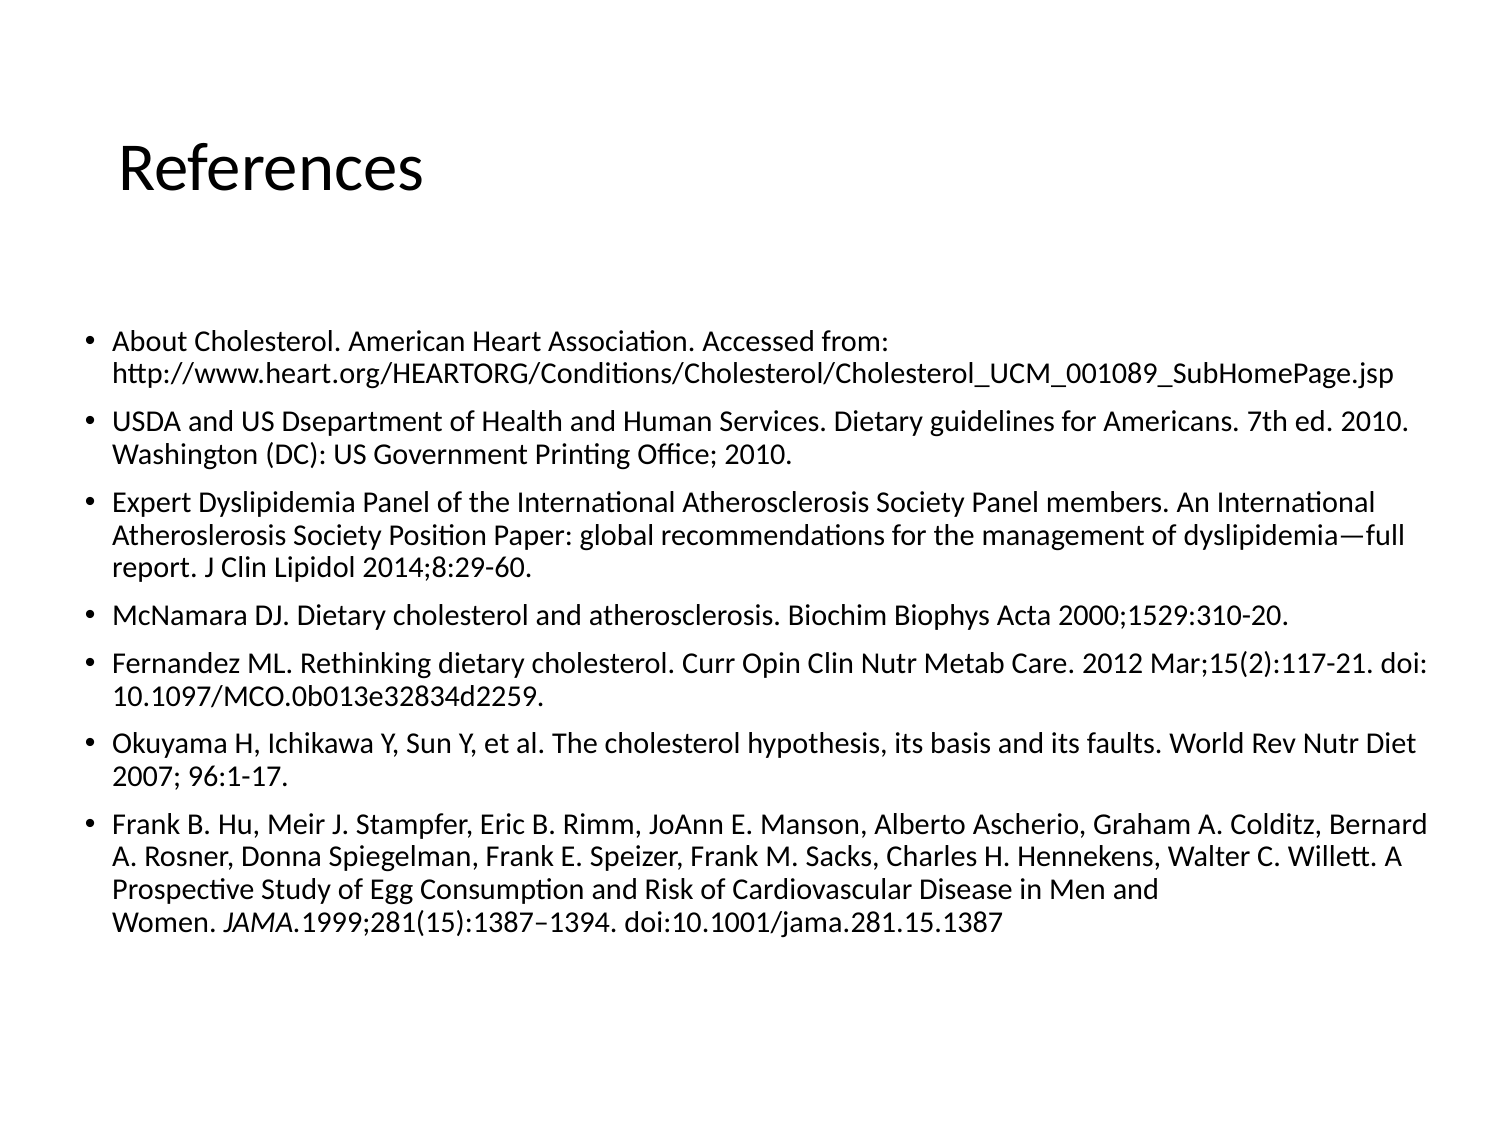

# References
About Cholesterol. American Heart Association. Accessed from: http://www.heart.org/HEARTORG/Conditions/Cholesterol/Cholesterol_UCM_001089_SubHomePage.jsp
USDA and US Dsepartment of Health and Human Services. Dietary guidelines for Americans. 7th ed. 2010. Washington (DC): US Government Printing Office; 2010.
Expert Dyslipidemia Panel of the International Atherosclerosis Society Panel members. An International Atheroslerosis Society Position Paper: global recommendations for the management of dyslipidemia—full report. J Clin Lipidol 2014;8:29-60.
McNamara DJ. Dietary cholesterol and atherosclerosis. Biochim Biophys Acta 2000;1529:310-20.
Fernandez ML. Rethinking dietary cholesterol. Curr Opin Clin Nutr Metab Care. 2012 Mar;15(2):117-21. doi: 10.1097/MCO.0b013e32834d2259.
Okuyama H, Ichikawa Y, Sun Y, et al. The cholesterol hypothesis, its basis and its faults. World Rev Nutr Diet 2007; 96:1-17.
Frank B. Hu, Meir J. Stampfer, Eric B. Rimm, JoAnn E. Manson, Alberto Ascherio, Graham A. Colditz, Bernard A. Rosner, Donna Spiegelman, Frank E. Speizer, Frank M. Sacks, Charles H. Hennekens, Walter C. Willett. A Prospective Study of Egg Consumption and Risk of Cardiovascular Disease in Men and Women. JAMA.1999;281(15):1387–1394. doi:10.1001/jama.281.15.1387